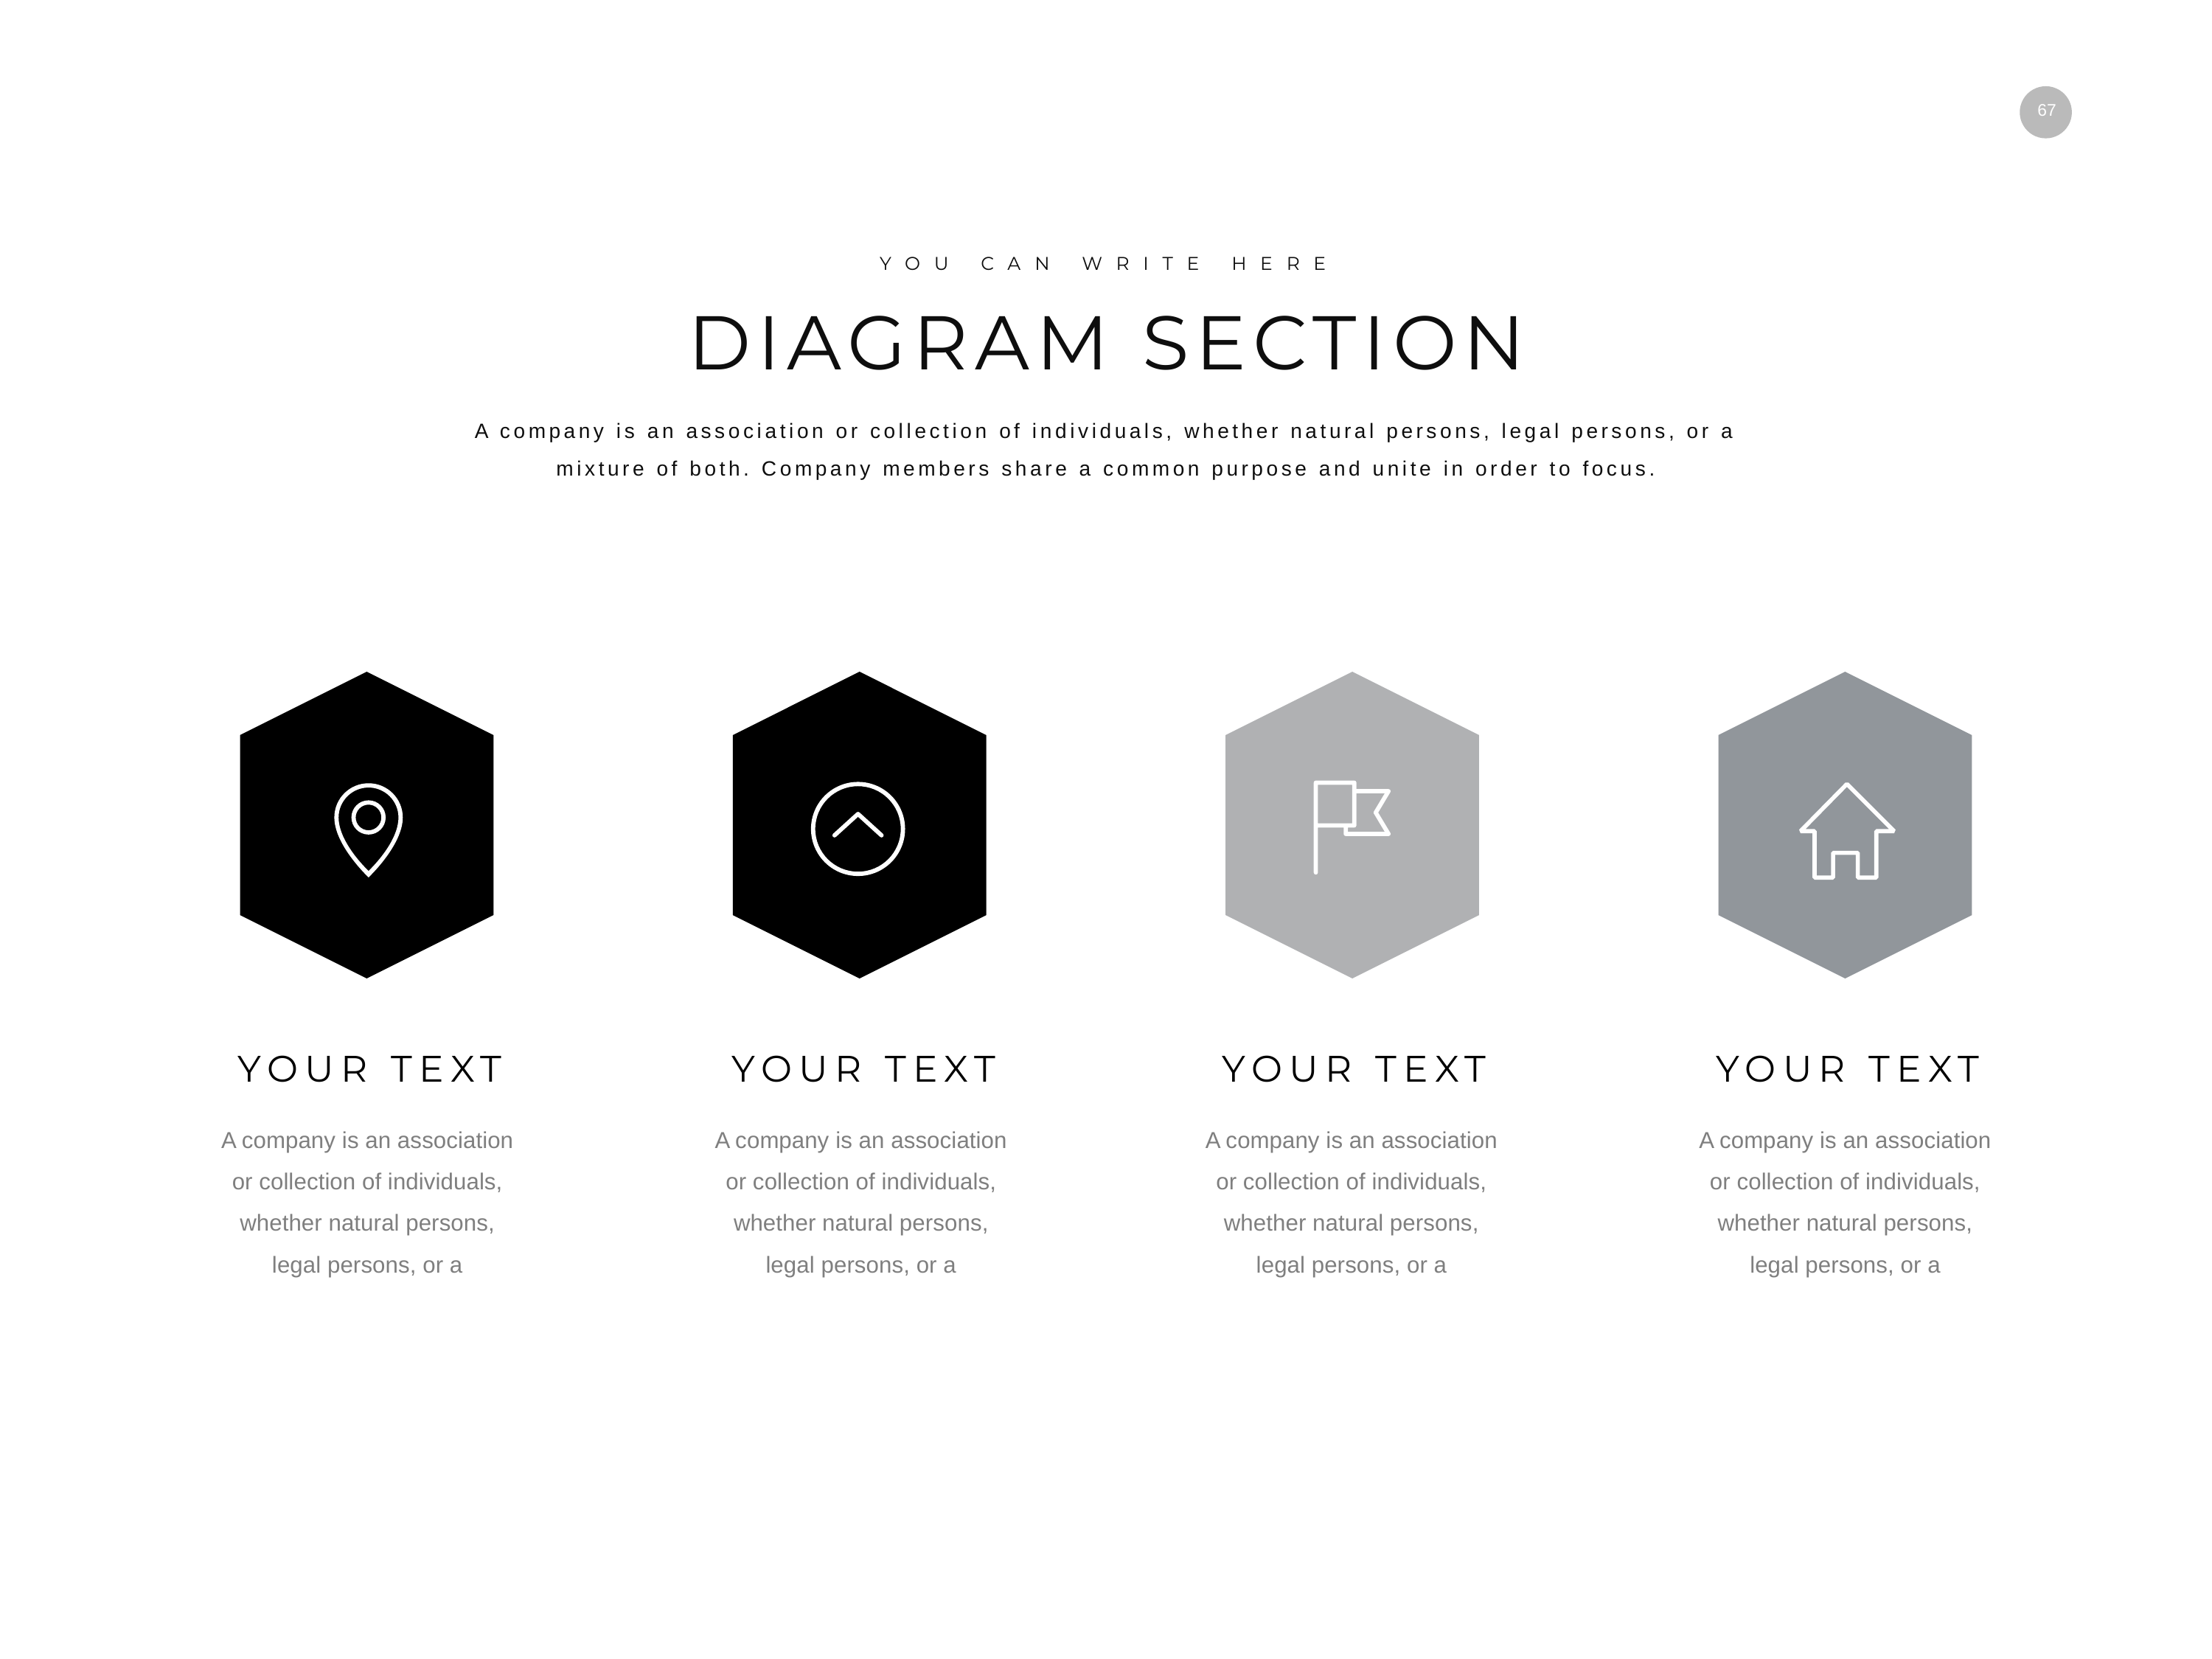

YOU CAN WRITE HERE
DIAGRAM SECTION
A company is an association or collection of individuals, whether natural persons, legal persons, or a mixture of both. Company members share a common purpose and unite in order to focus.

YOUR TEXT
YOUR TEXT
YOUR TEXT
YOUR TEXT
A company is an association or collection of individuals, whether natural persons, legal persons, or a
A company is an association or collection of individuals, whether natural persons, legal persons, or a
A company is an association or collection of individuals, whether natural persons, legal persons, or a
A company is an association or collection of individuals, whether natural persons, legal persons, or a